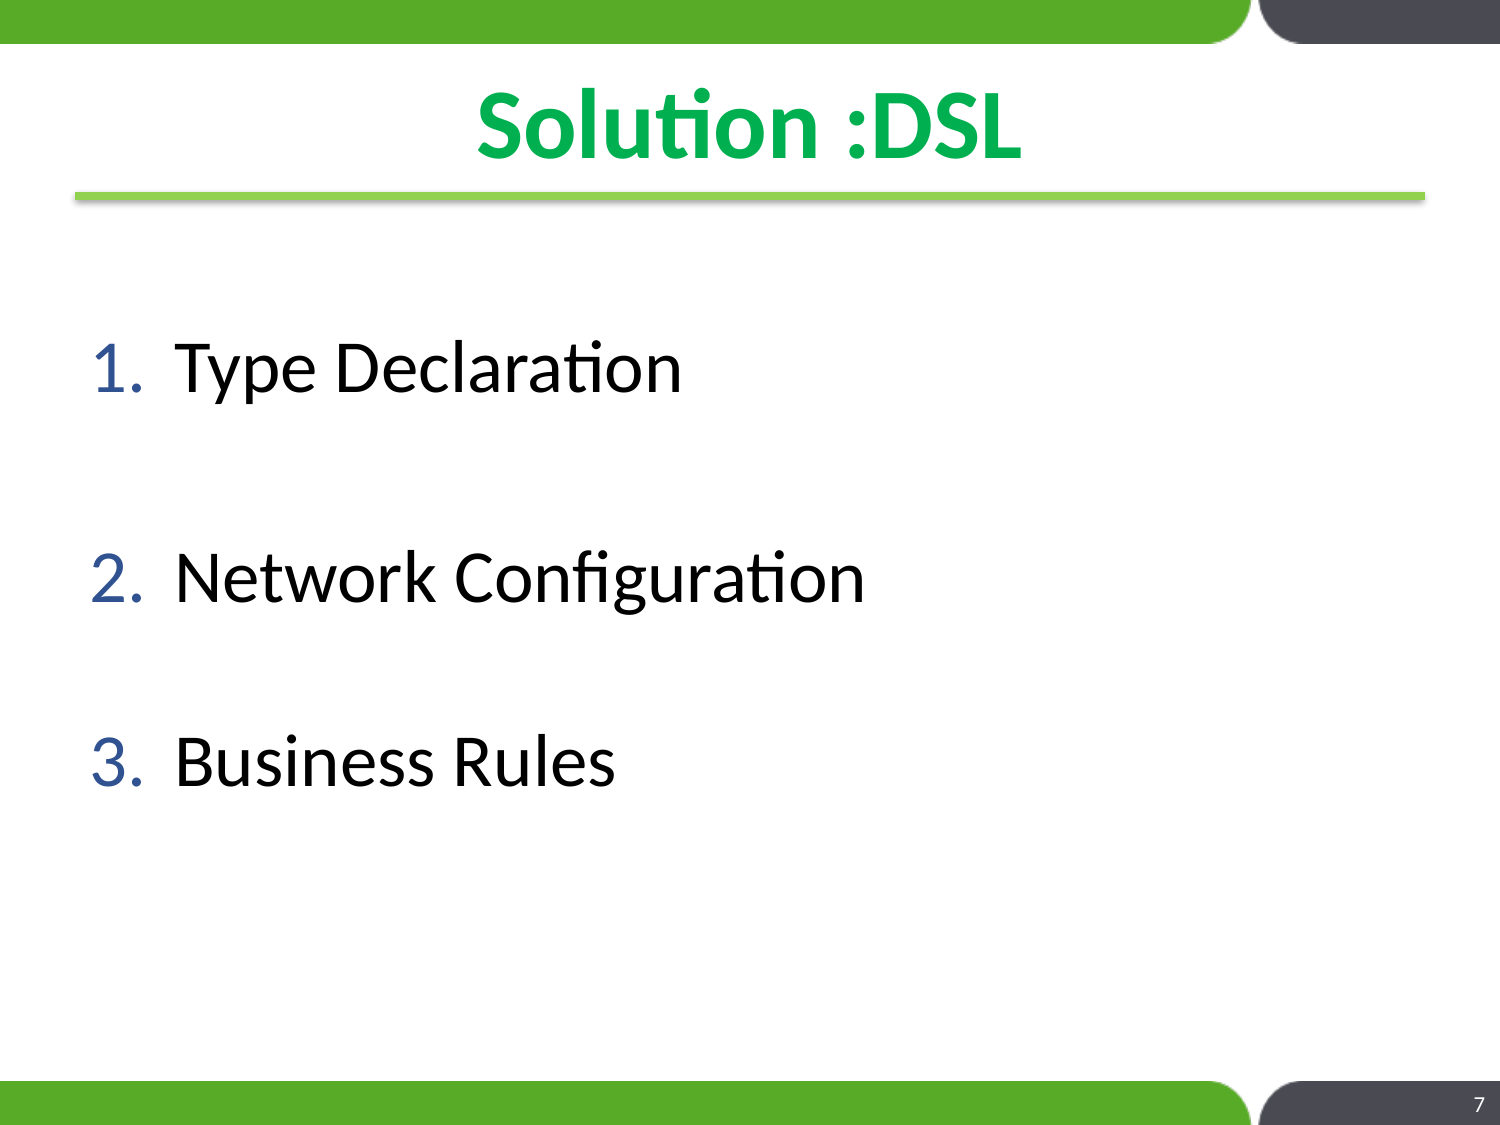

# Solution :DSL

Type Declaration

Network Configuration

Business Rules
7